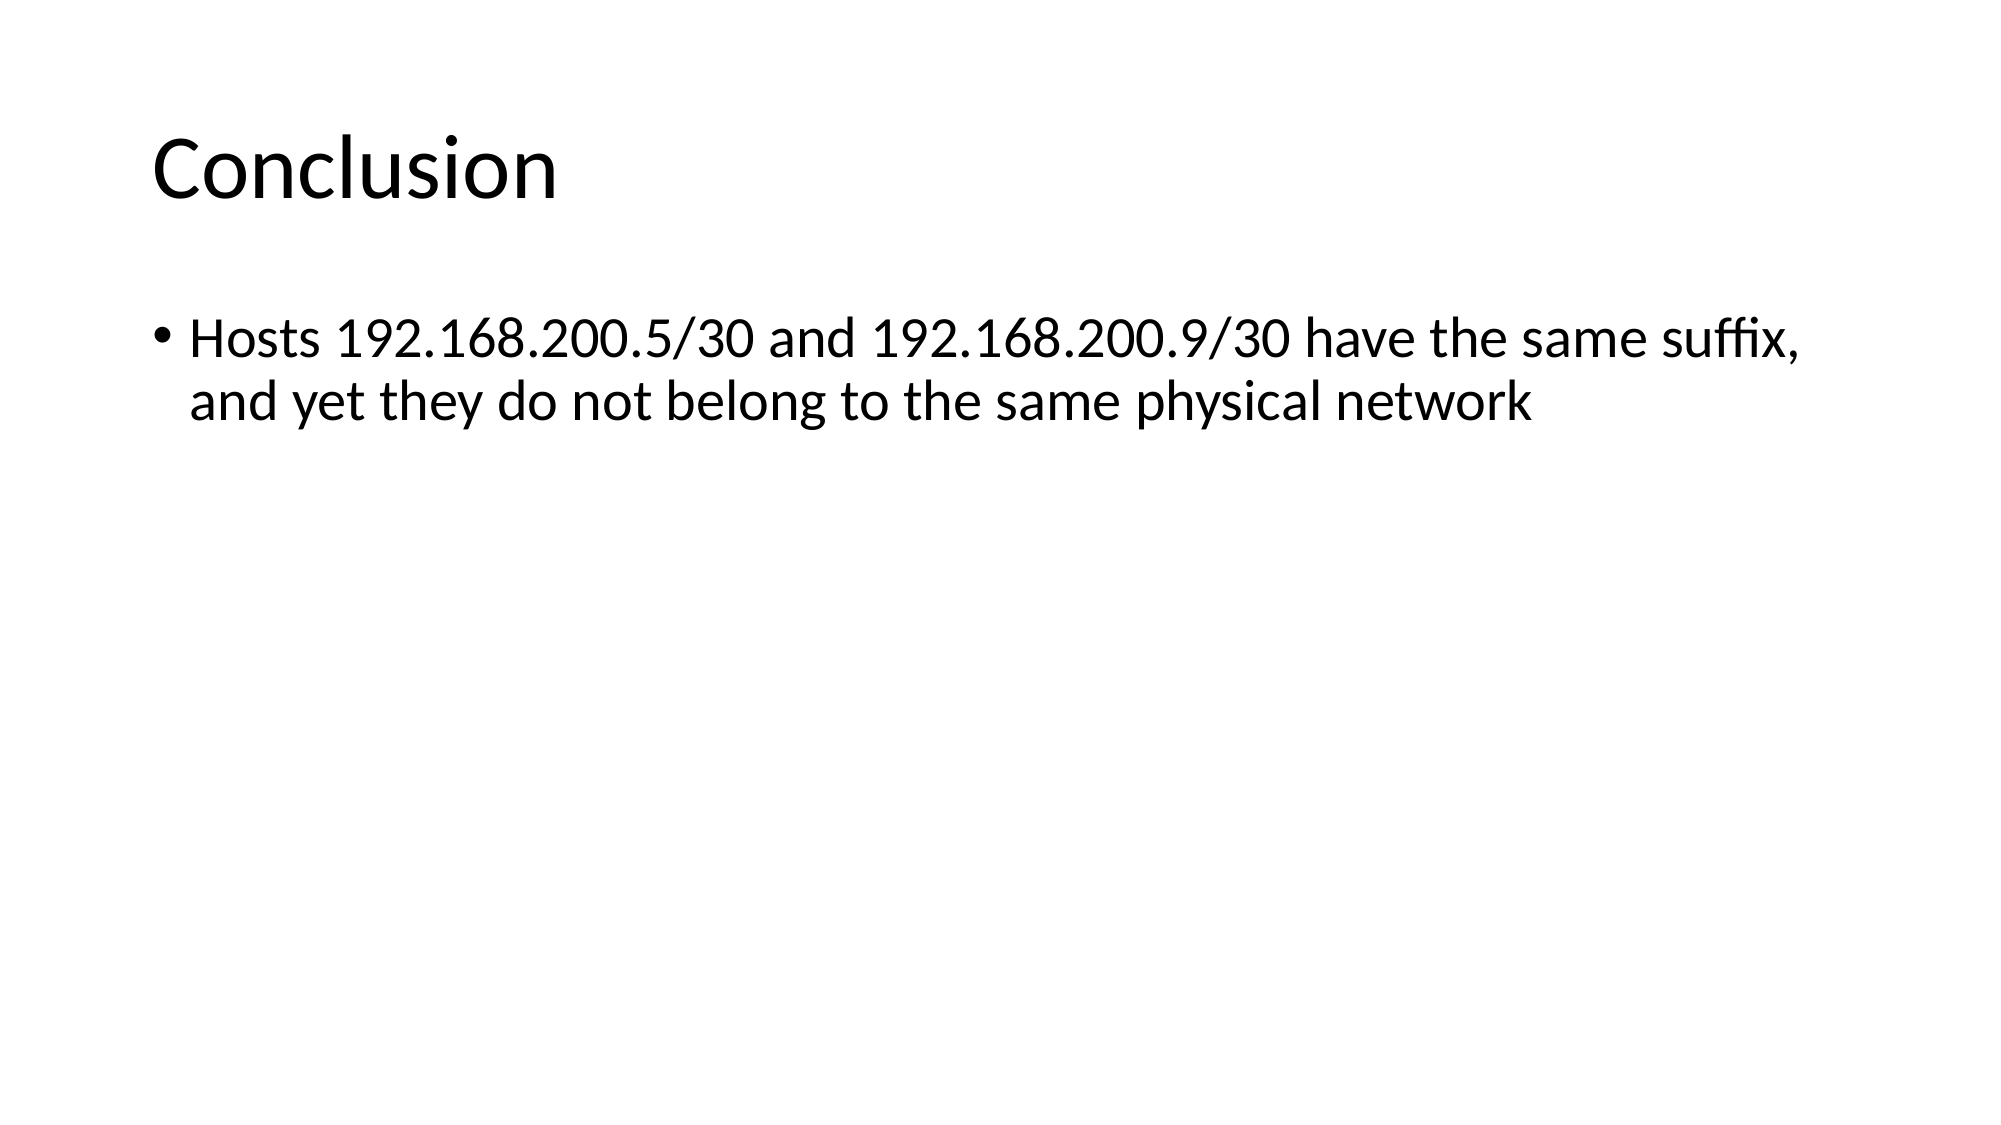

# Conclusion
Hosts 192.168.200.5/30 and 192.168.200.9/30 have the same suffix, and yet they do not belong to the same physical network